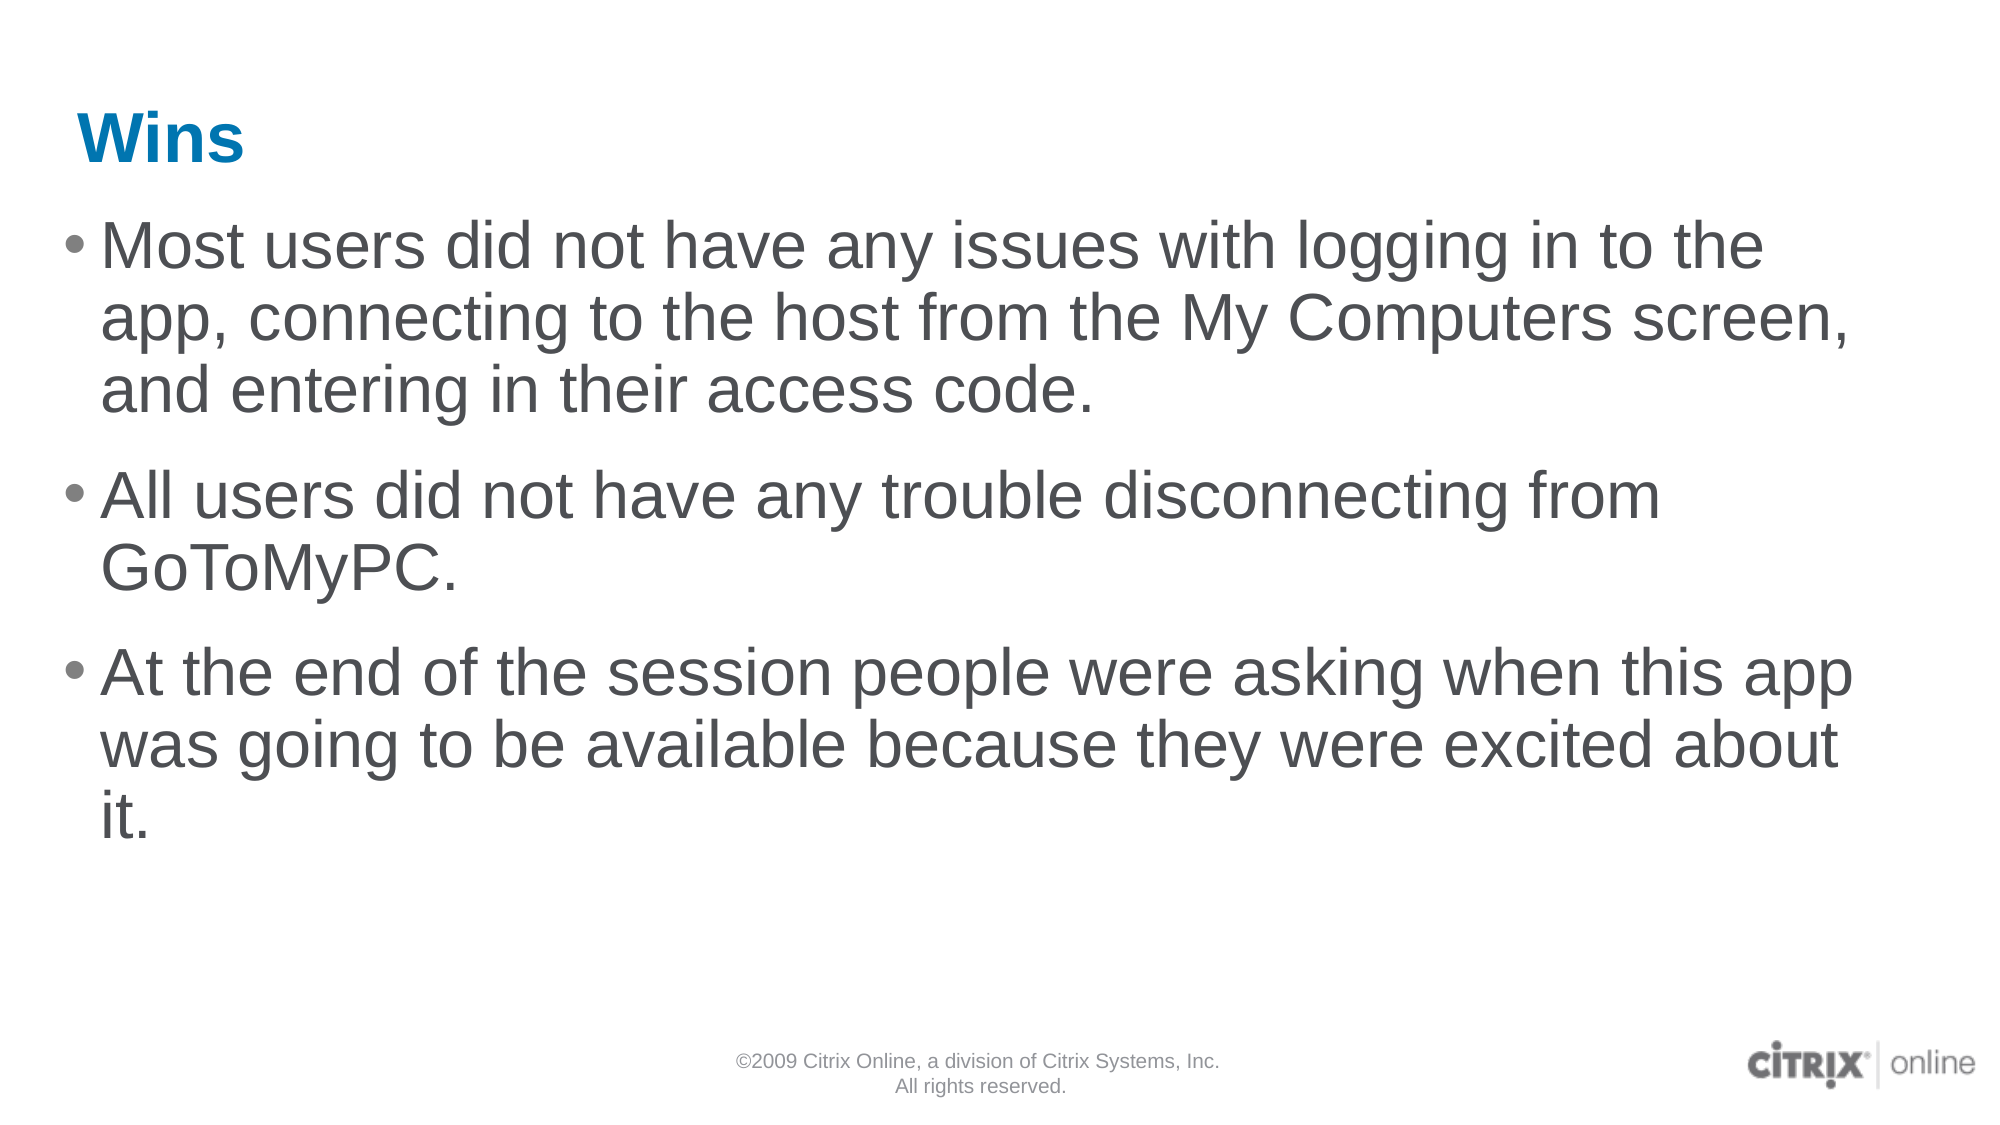

# Wins
Most users did not have any issues with logging in to the app, connecting to the host from the My Computers screen, and entering in their access code.
All users did not have any trouble disconnecting from GoToMyPC.
At the end of the session people were asking when this app was going to be available because they were excited about it.

©2009 Citrix Online, a division of Citrix Systems, Inc.
All rights reserved.